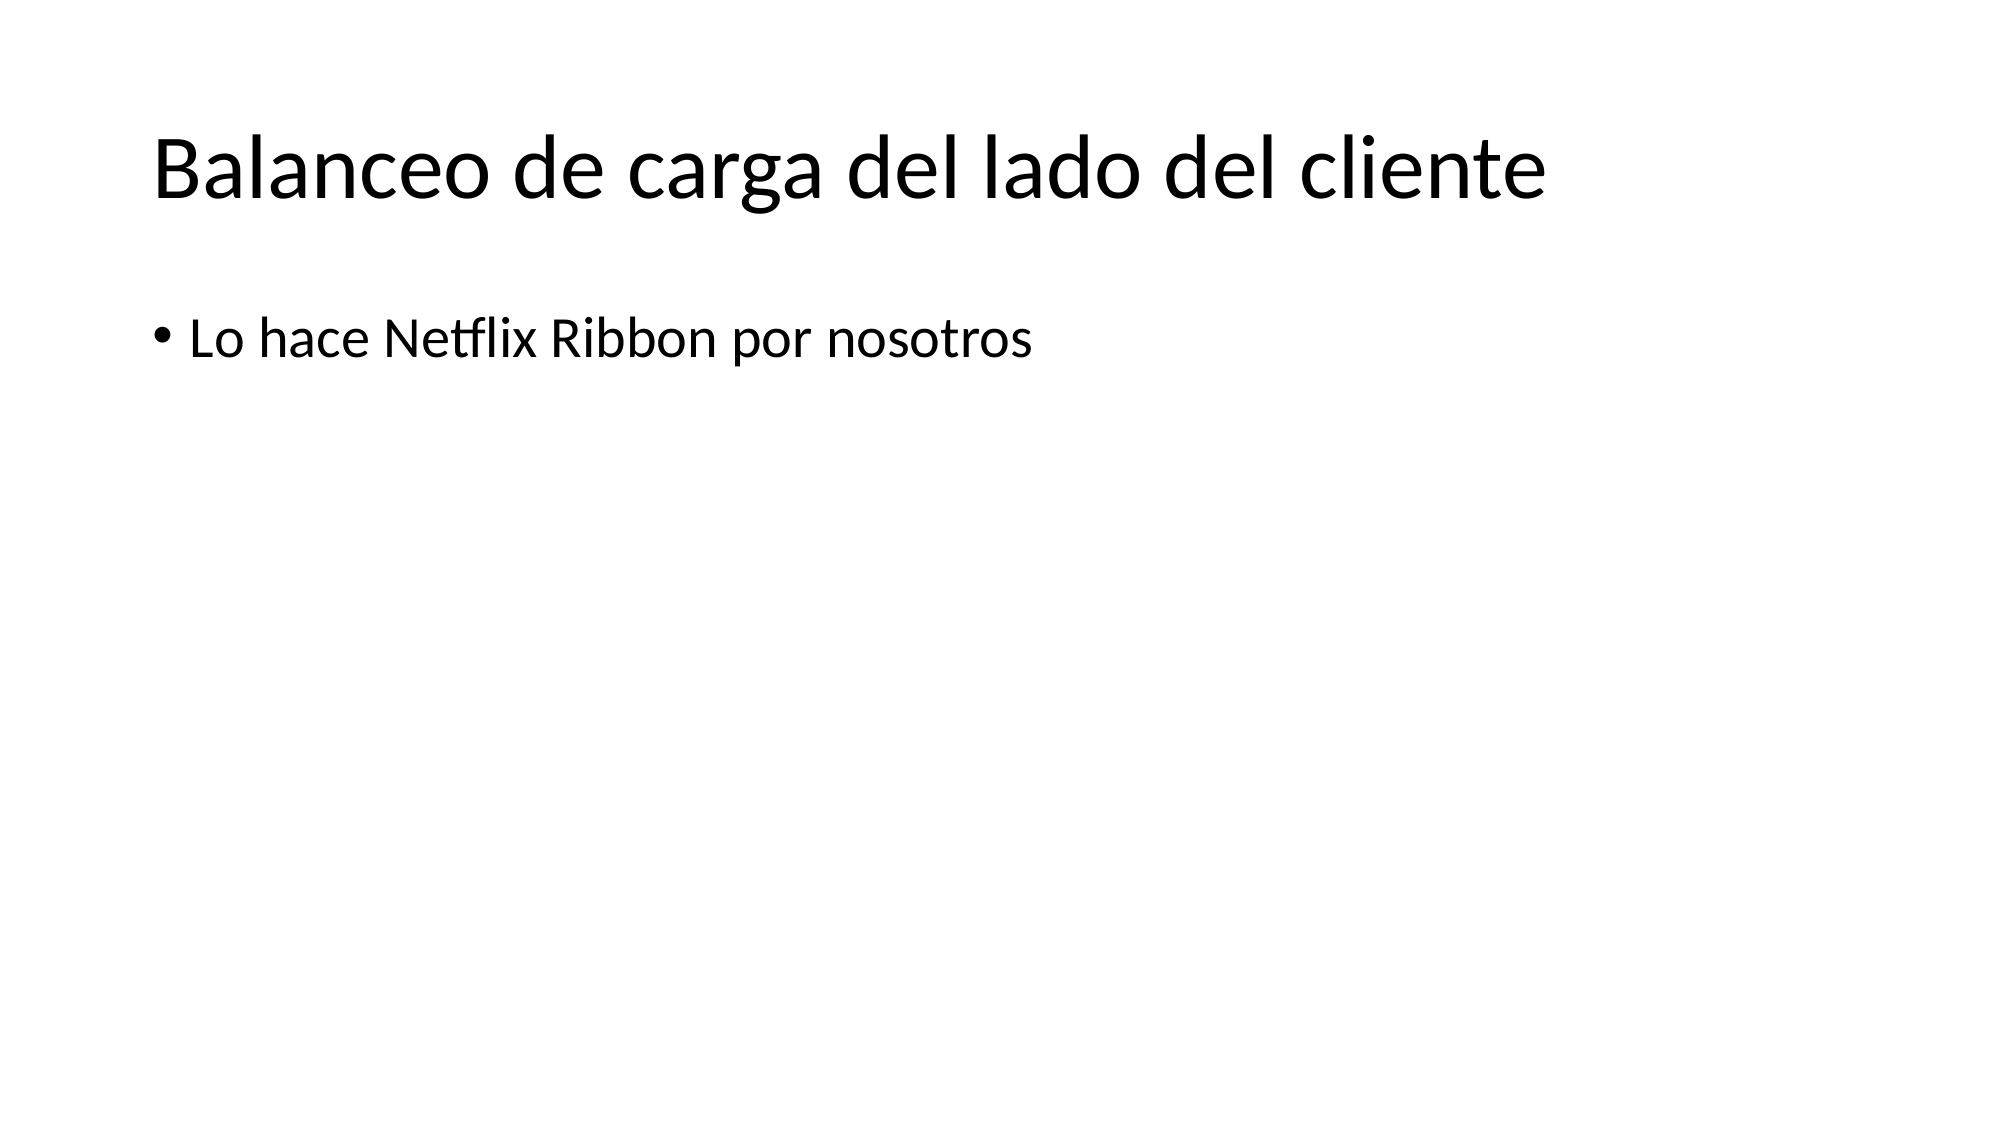

# Balanceo de carga del lado del cliente
Lo hace Netflix Ribbon por nosotros